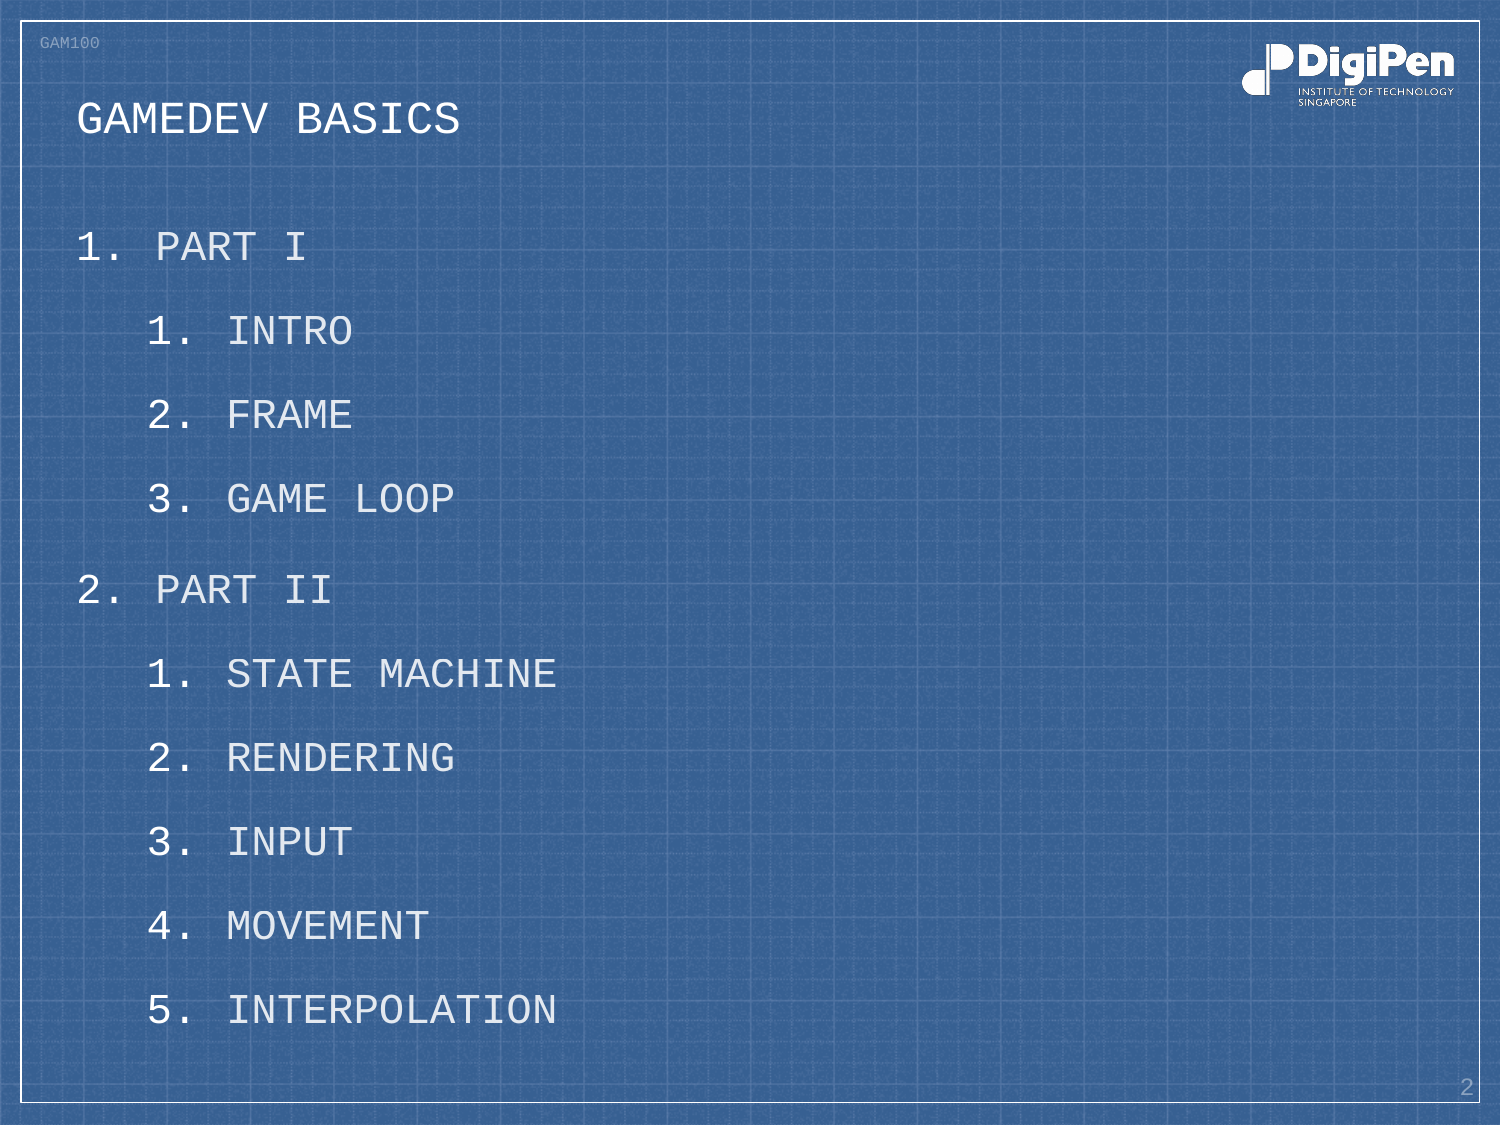

# Gamedev Basics
Part I
Intro
Frame
Game Loop
Part II
State machine
Rendering
Input
Movement
Interpolation

2